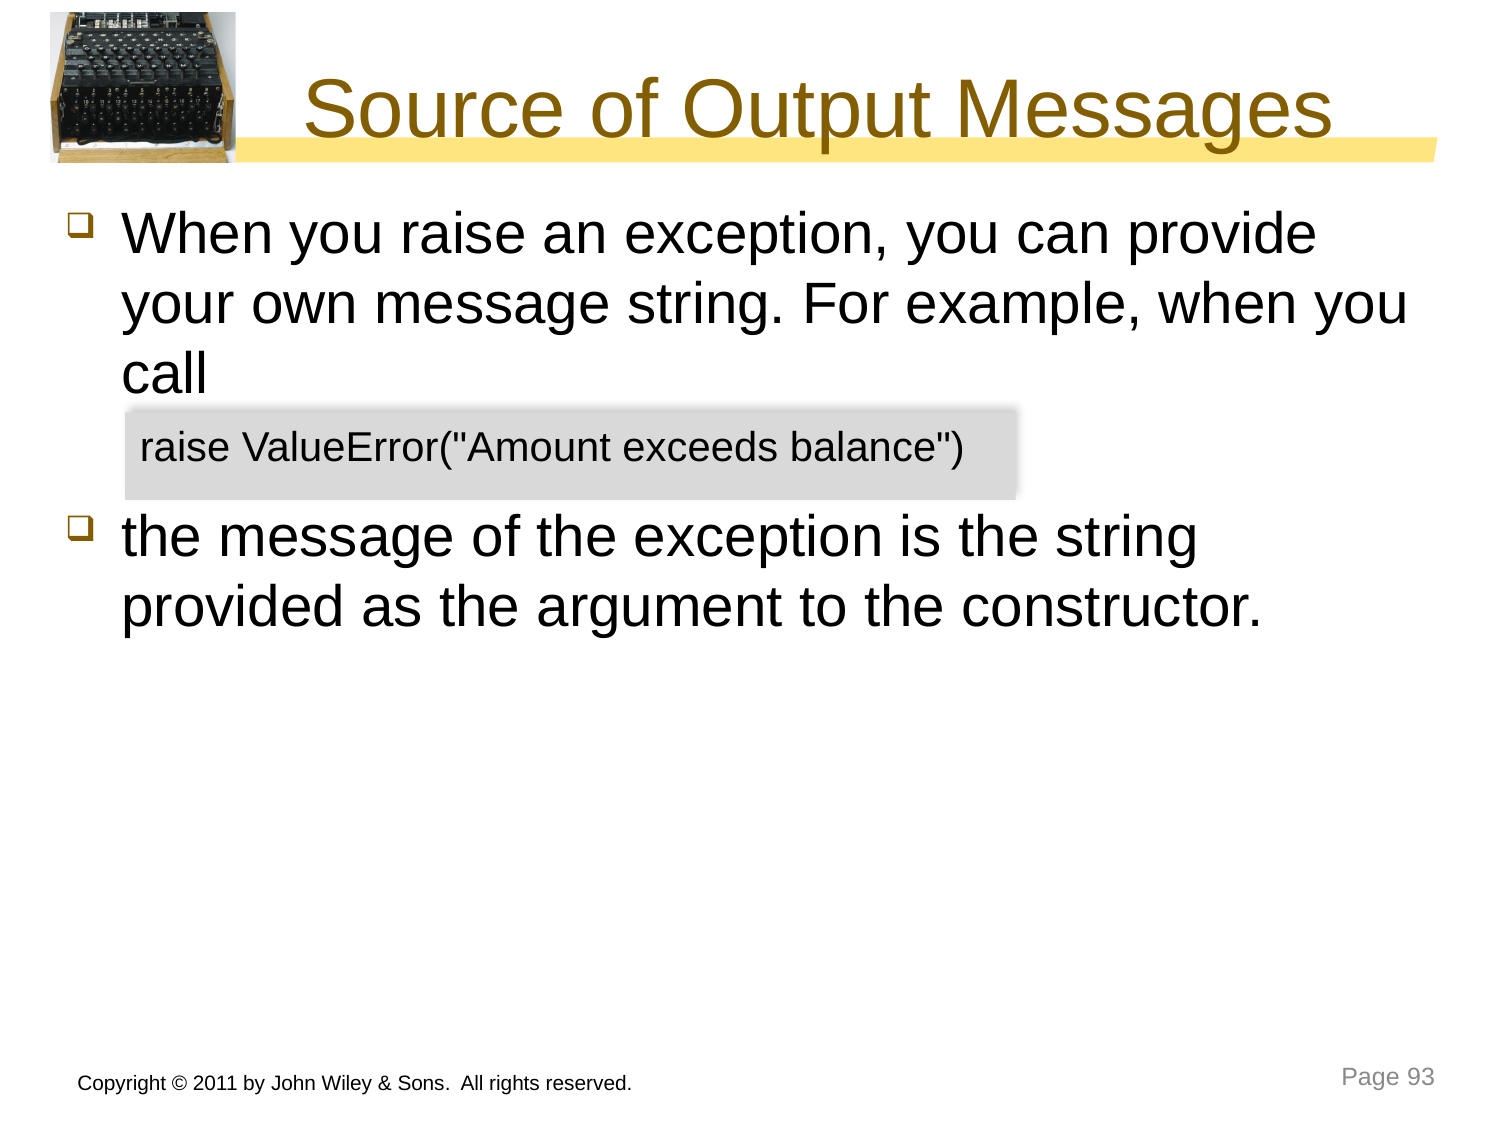

# Source of Output Messages
When you raise an exception, you can provide your own message string. For example, when you call

the message of the exception is the string provided as the argument to the constructor.
raise ValueError("Amount exceeds balance")

Copyright © 2011 by John Wiley & Sons.  All rights reserved.
Page 93